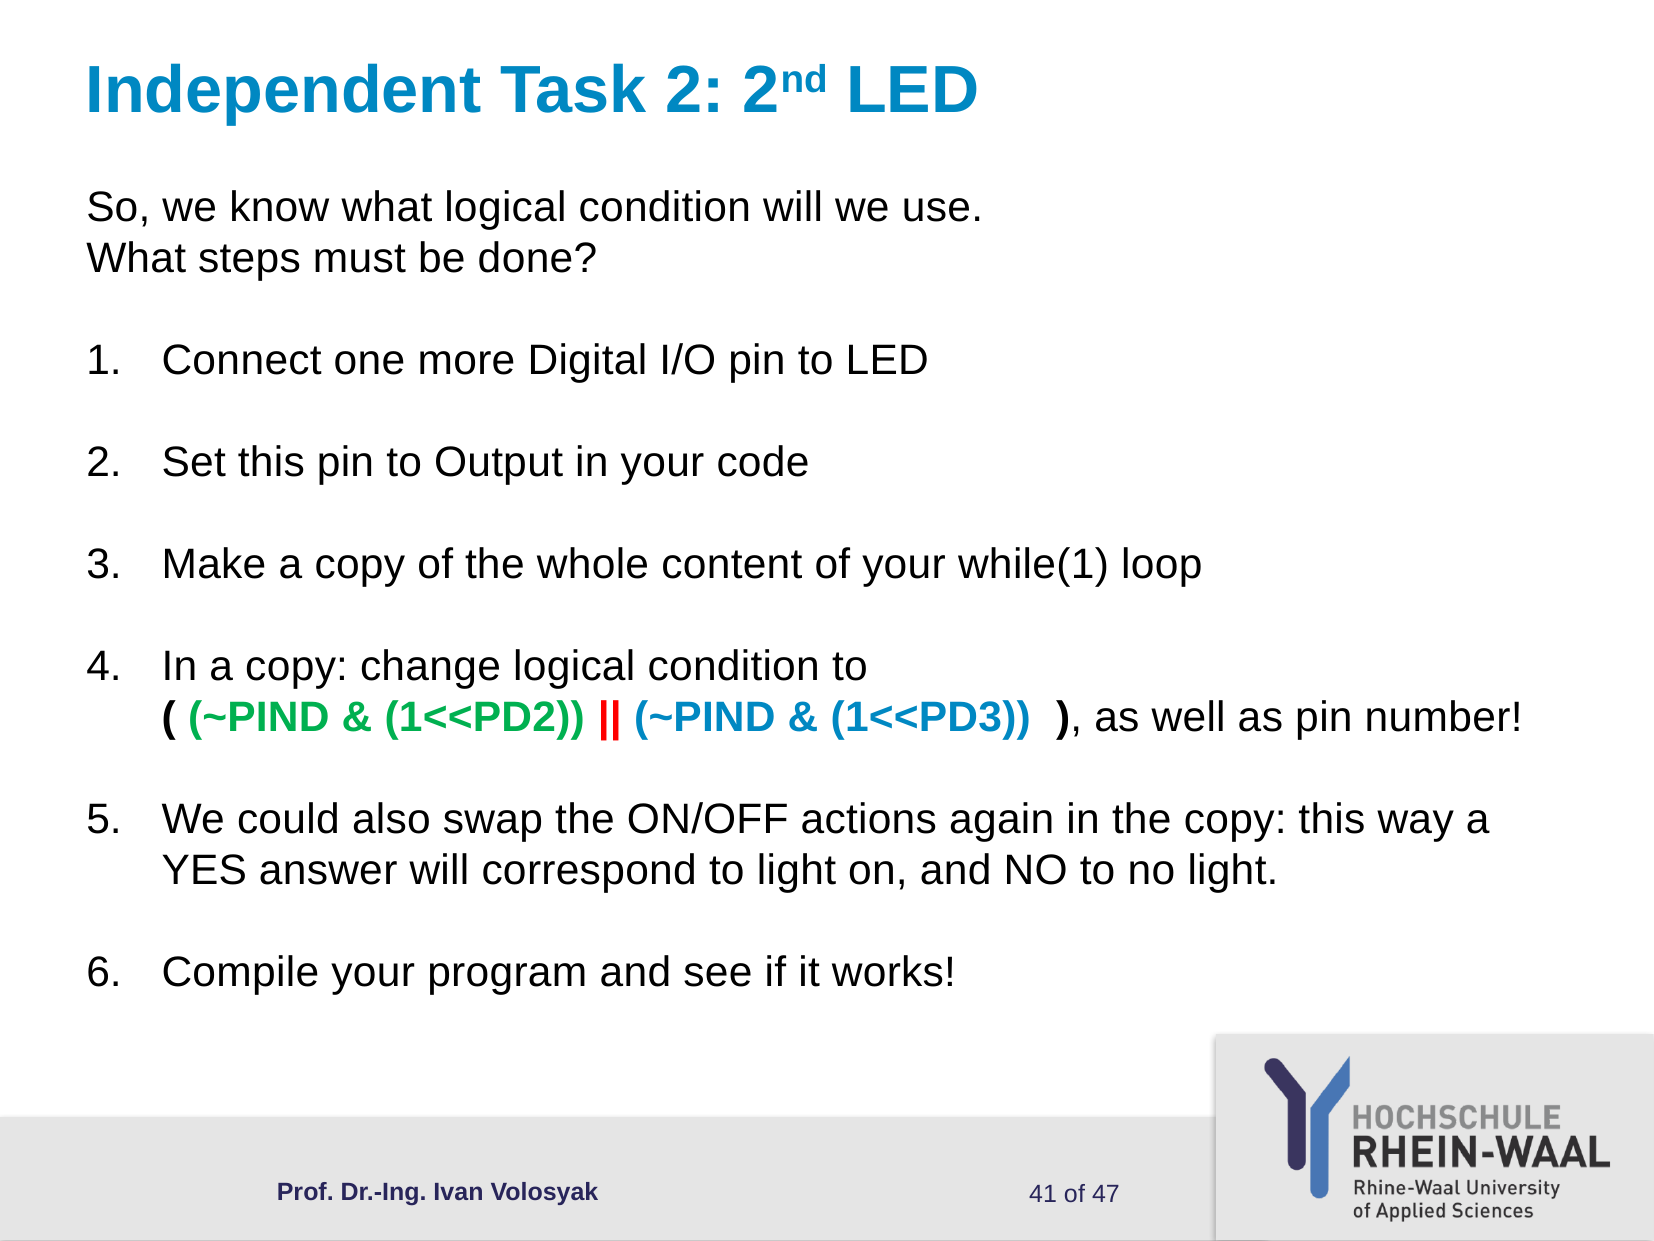

# Independent Task 2: 2nd LED
So, we know what logical condition will we use.
What steps must be done?

Connect one more Digital I/O pin to LED

Set this pin to Output in your code

Make a copy of the whole content of your while(1) loop

In a copy: change logical condition to
( (~PIND & (1<<PD2)) || (~PIND & (1<<PD3))  ), as well as pin number!

We could also swap the ON/OFF actions again in the copy: this way a YES answer will correspond to light on, and NO to no light.

Compile your program and see if it works!

Prof. Dr.-Ing. Ivan Volosyak